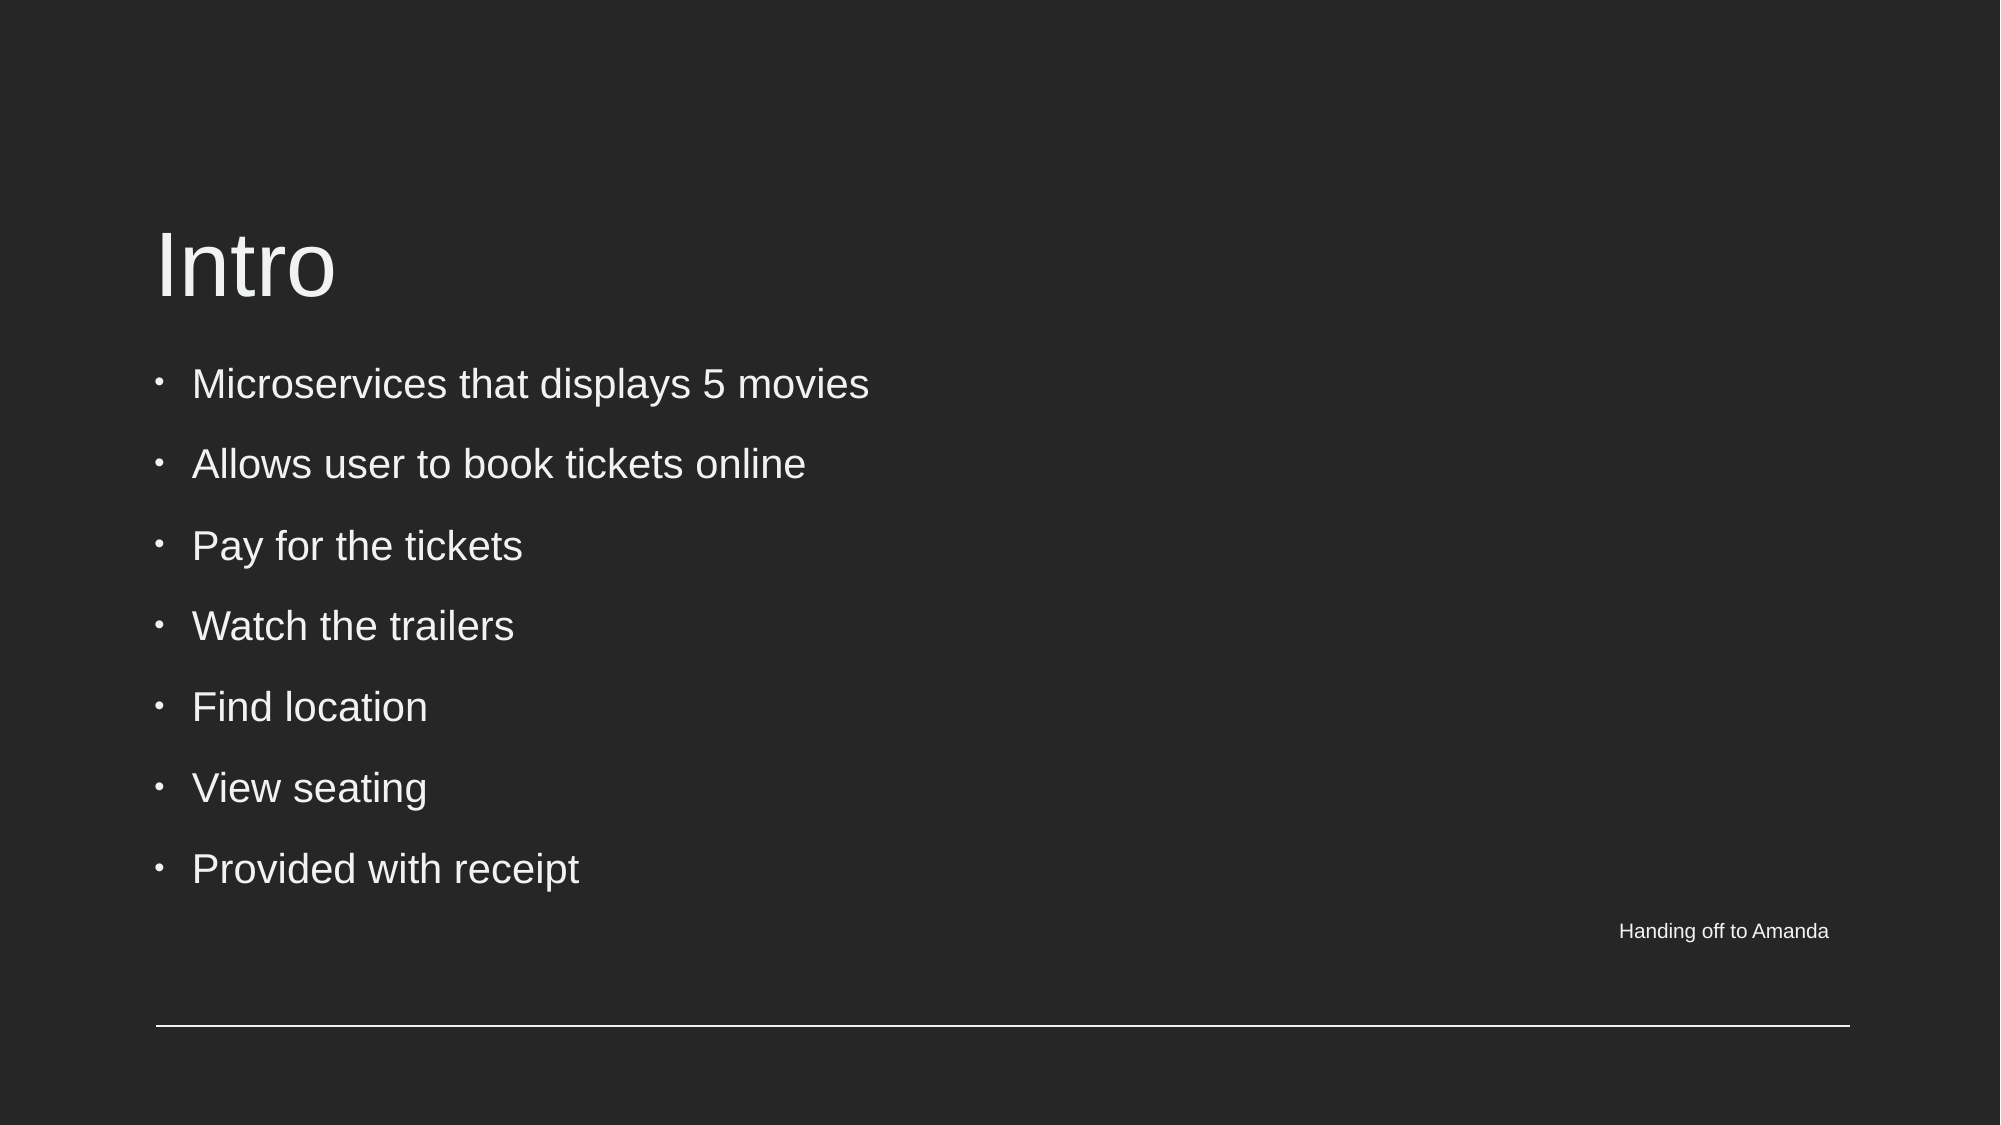

# Intro
Microservices that displays 5 movies
Allows user to book tickets online
Pay for the tickets
Watch the trailers
Find location
View seating
Provided with receipt
Handing off to Amanda